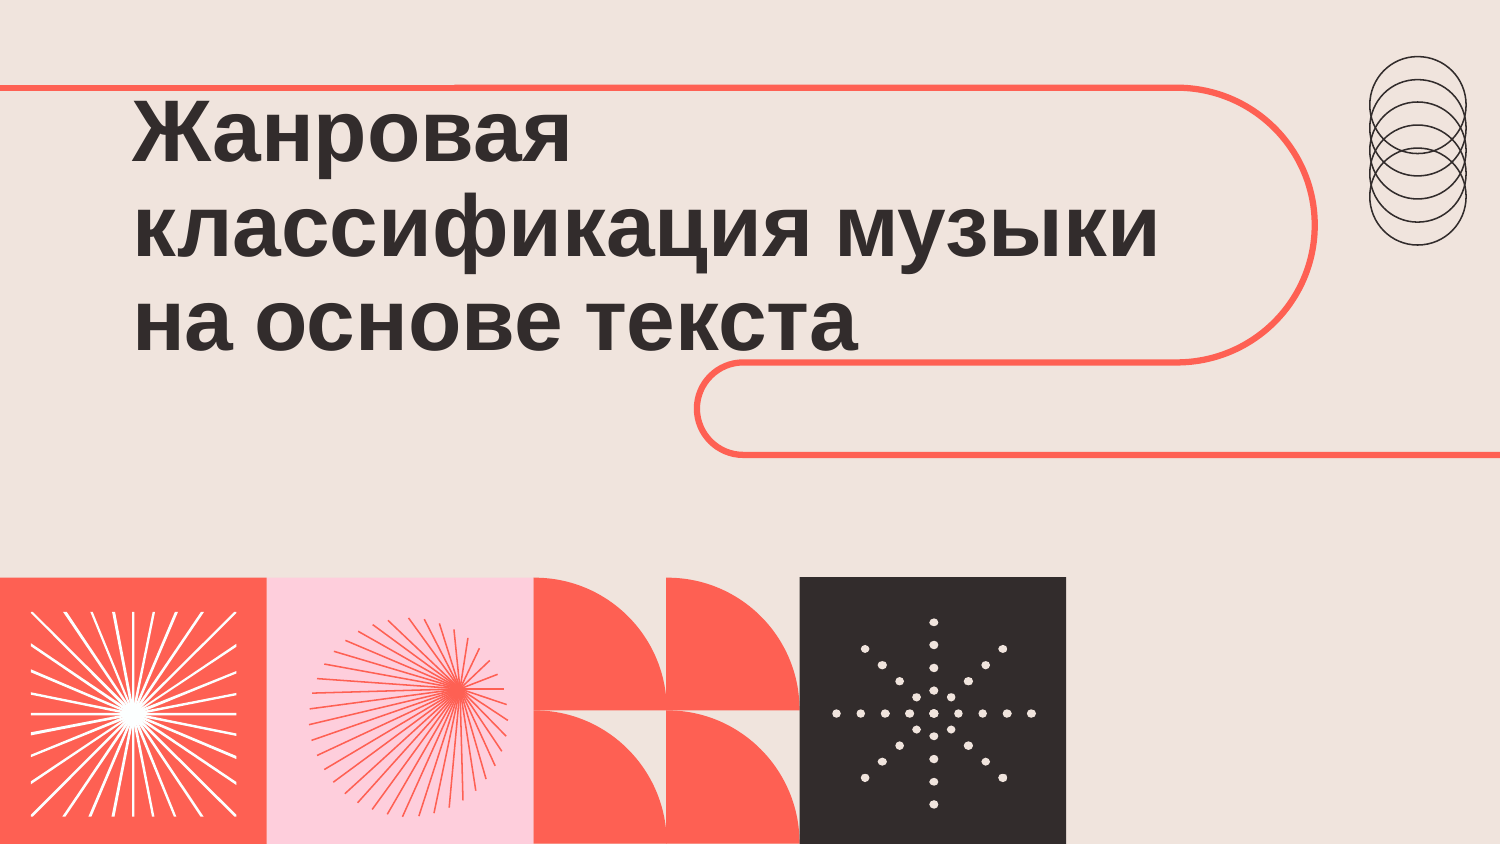

# Жанровая классификация музыки на основе текста